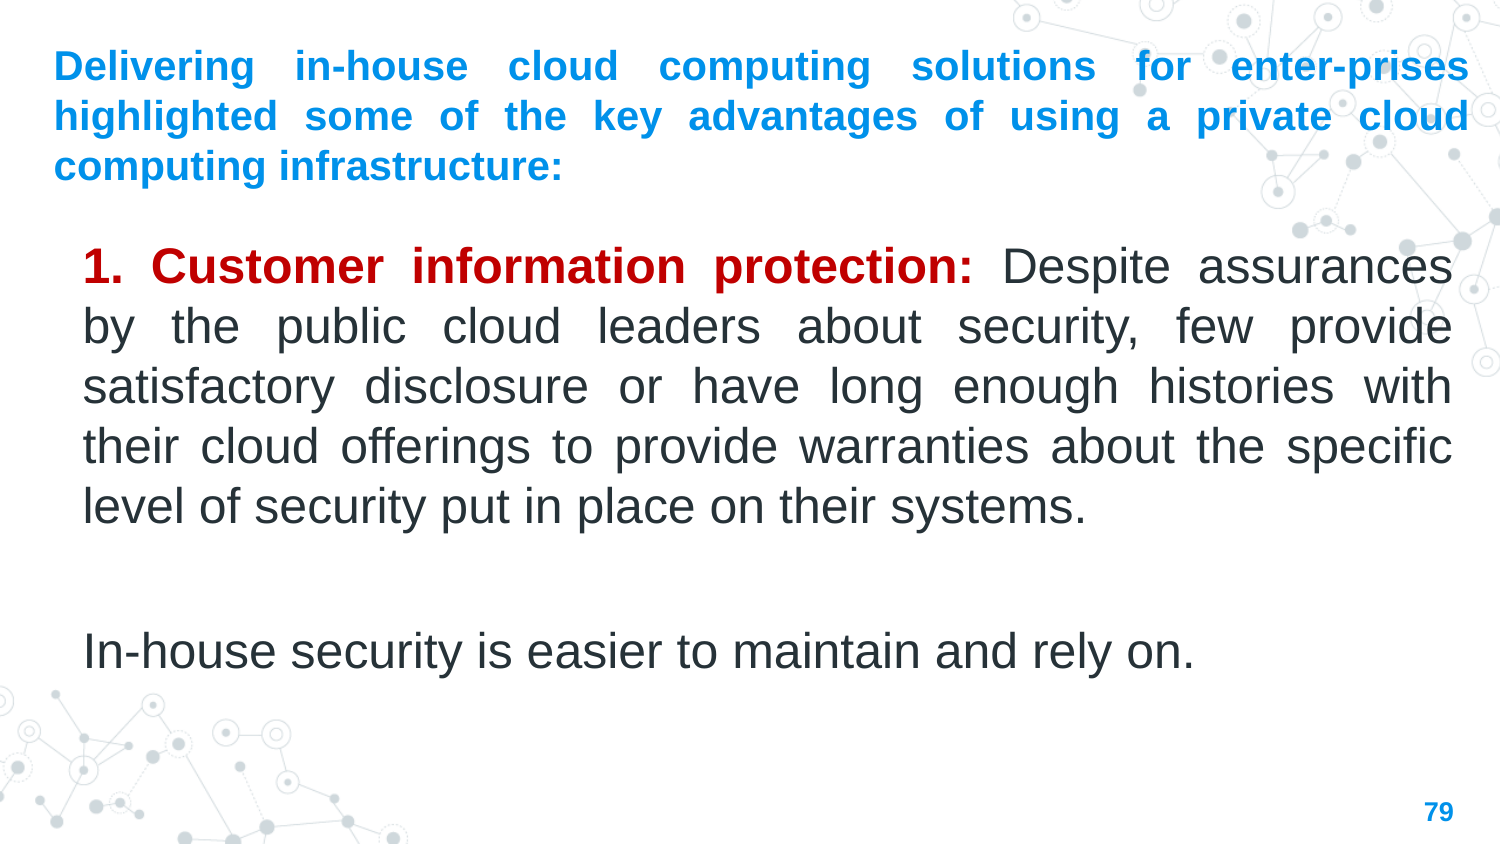

# Delivering in-house cloud computing solutions for enter-prises highlighted some of the key advantages of using a private cloud computing infrastructure:
1. Customer information protection: Despite assurances by the public cloud leaders about security, few provide satisfactory disclosure or have long enough histories with their cloud offerings to provide warranties about the specific level of security put in place on their systems.

In-house security is easier to maintain and rely on.
79